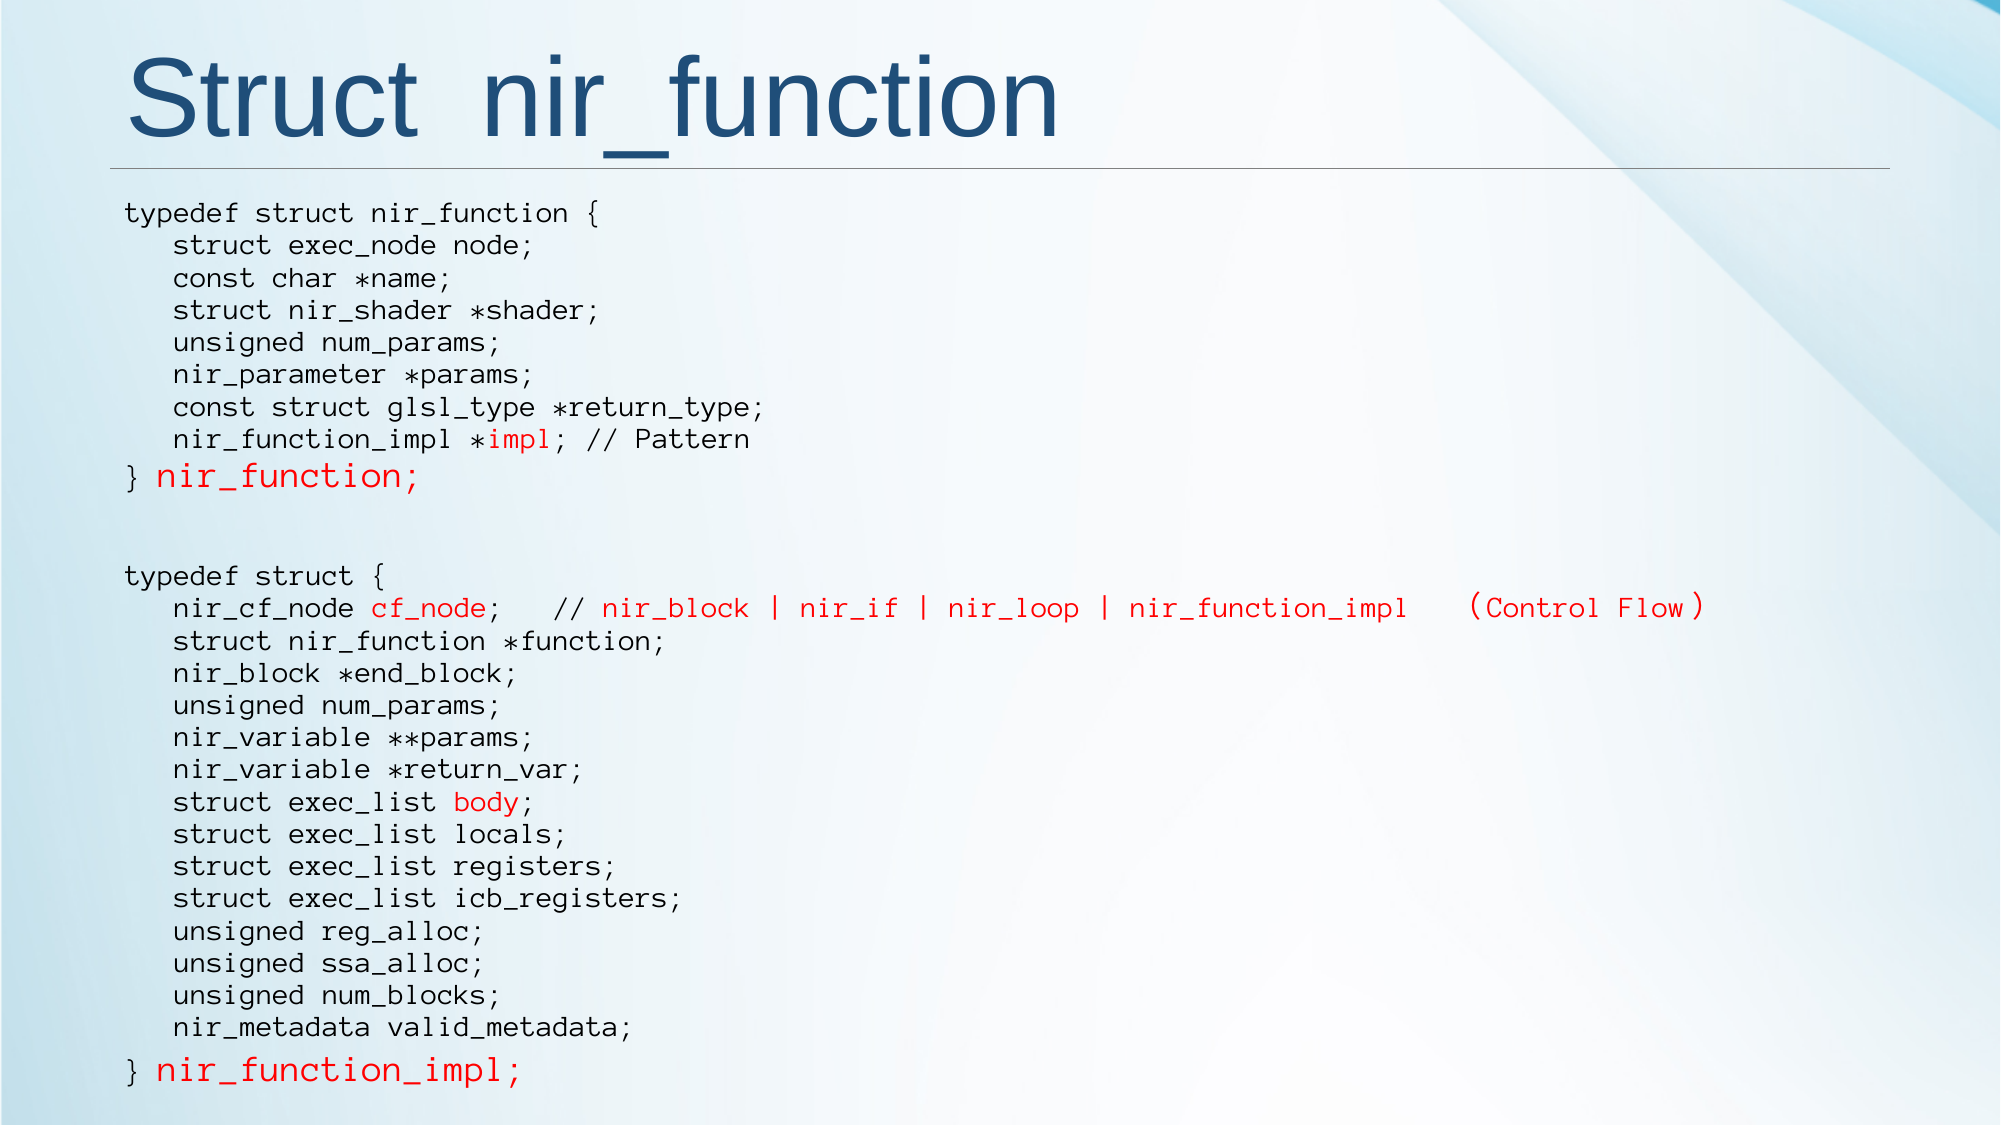

# Struct  nir_function
typedef struct nir_function {
   struct exec_node node;
   const char *name;
   struct nir_shader *shader;
   unsigned num_params;
   nir_parameter *params;
   const struct glsl_type *return_type;
   nir_function_impl *impl; // Pattern
} nir_function;

typedef struct {
   nir_cf_node cf_node;   // nir_block | nir_if | nir_loop | nir_function_impl  （Control Flow）
   struct nir_function *function;
   nir_block *end_block;
   unsigned num_params;
   nir_variable **params;
   nir_variable *return_var;
   struct exec_list body;
   struct exec_list locals;
   struct exec_list registers;
   struct exec_list icb_registers;
   unsigned reg_alloc;
   unsigned ssa_alloc;
   unsigned num_blocks;
   nir_metadata valid_metadata;
} nir_function_impl;